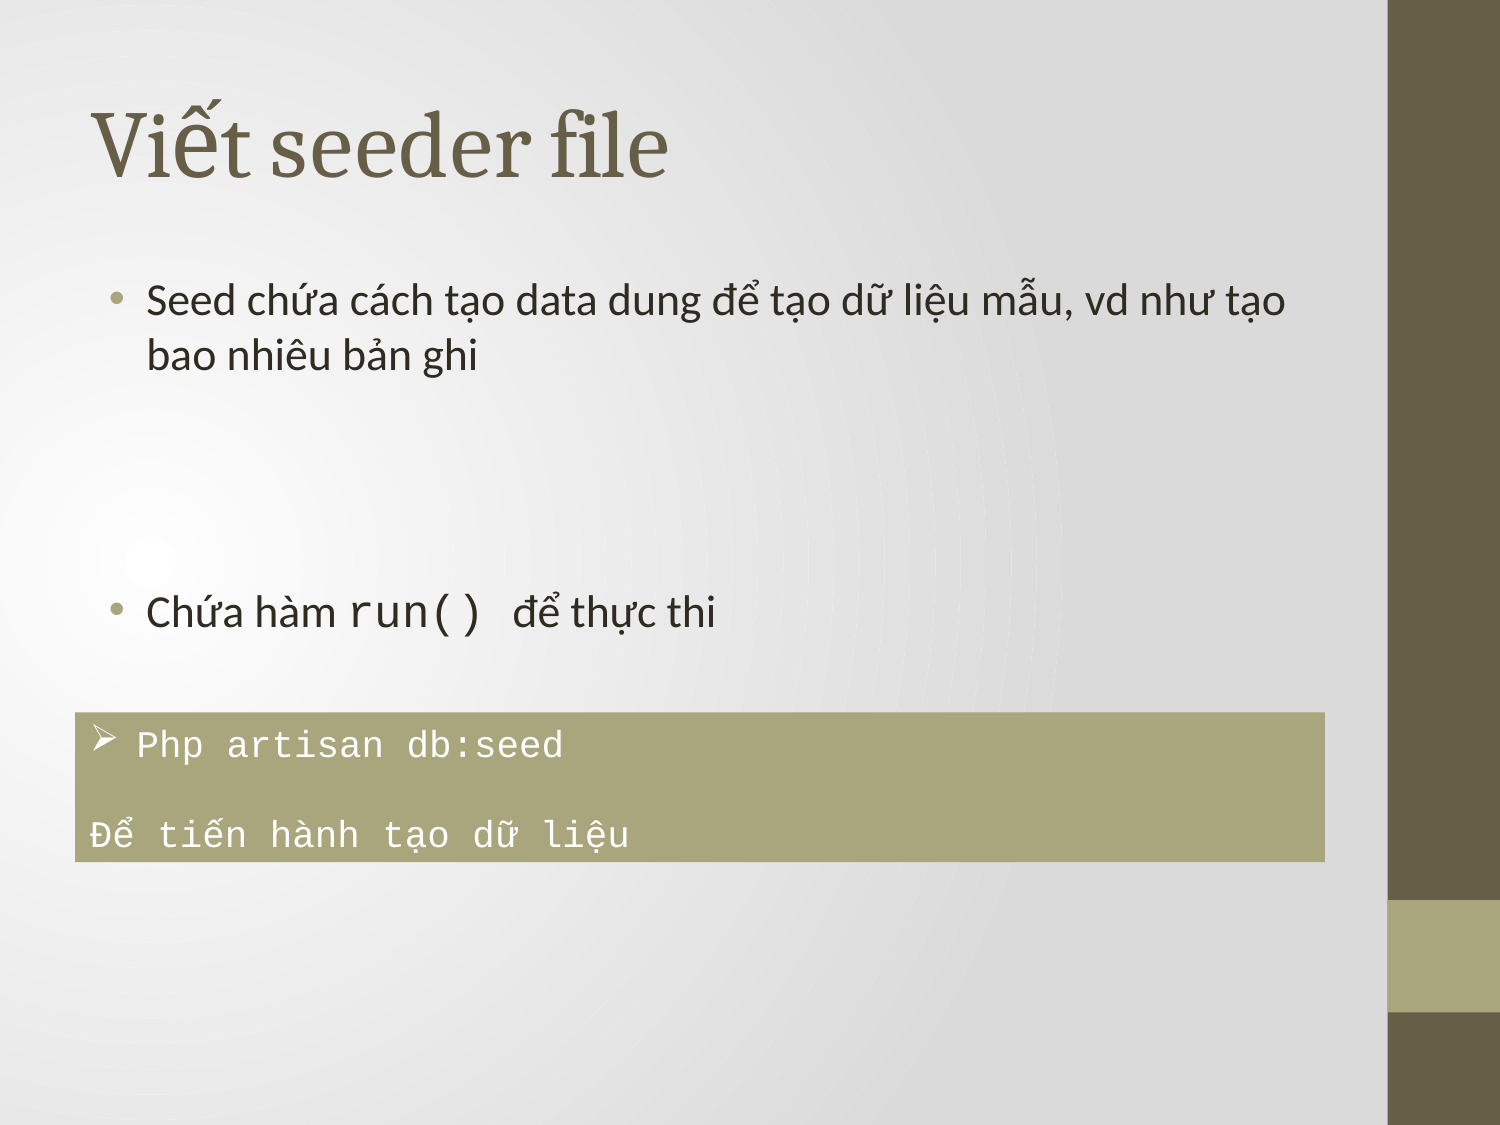

# Viết seeder file
Seed chứa cách tạo data dung để tạo dữ liệu mẫu, vd như tạo bao nhiêu bản ghi

Chứa hàm run() để thực thi
Php artisan db:seed

Để tiến hành tạo dữ liệu